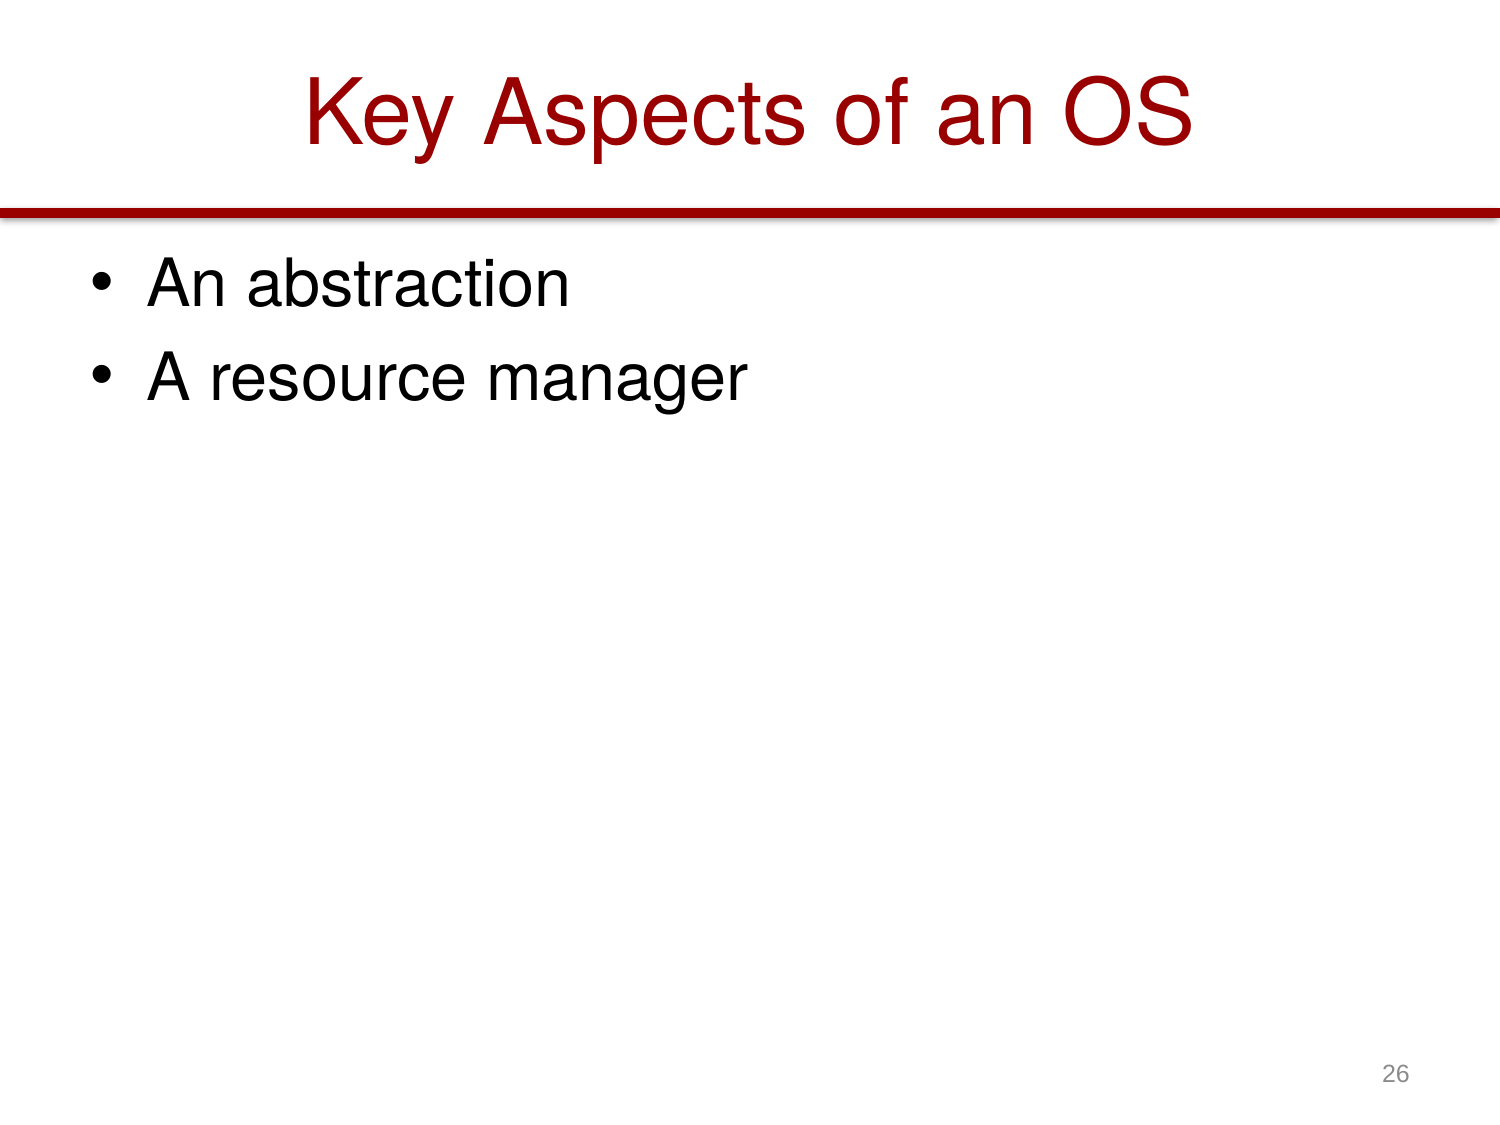

# Key Aspects of an OS
An abstraction
A resource manager

26